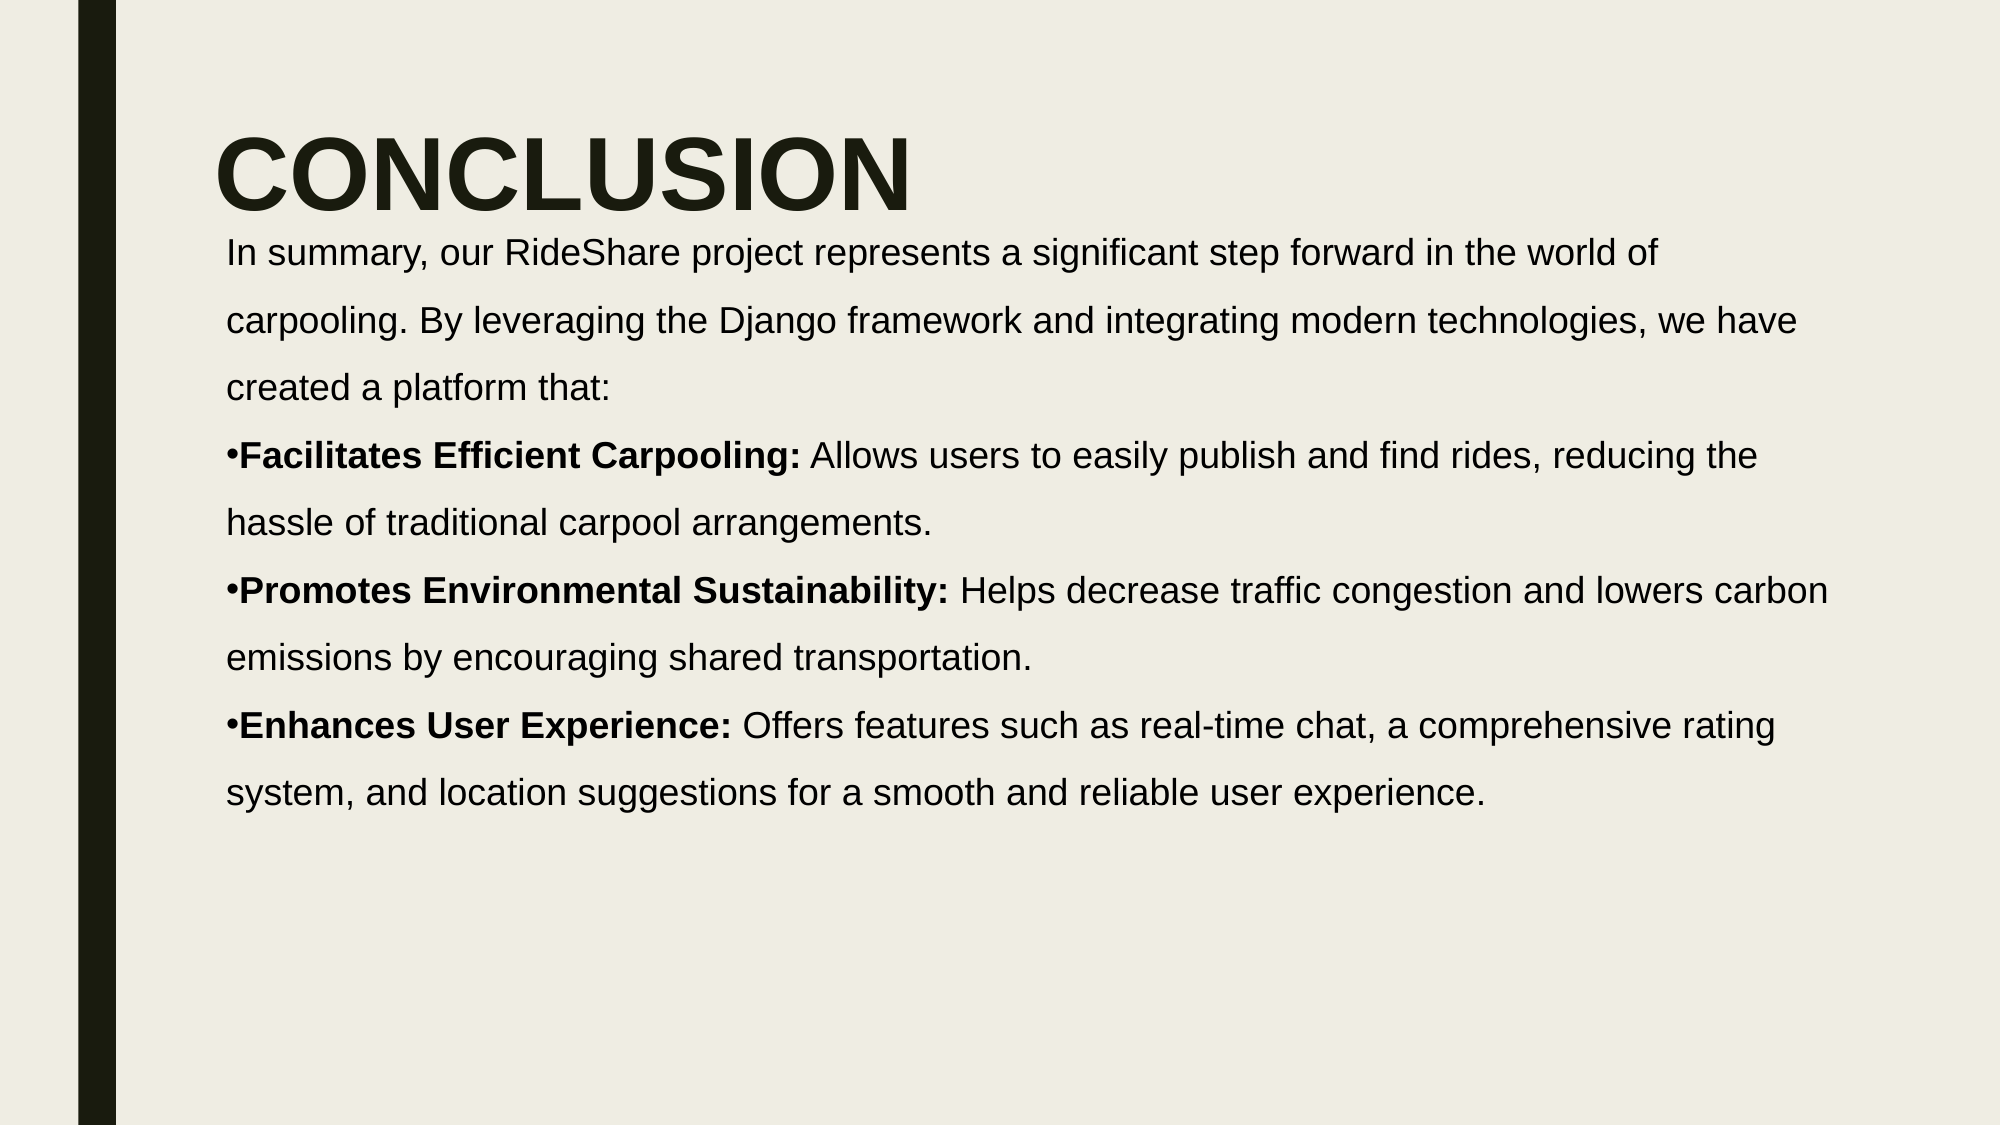

# CONCLUSION
In summary, our RideShare project represents a significant step forward in the world of carpooling. By leveraging the Django framework and integrating modern technologies, we have created a platform that:
Facilitates Efficient Carpooling: Allows users to easily publish and find rides, reducing the hassle of traditional carpool arrangements.
Promotes Environmental Sustainability: Helps decrease traffic congestion and lowers carbon emissions by encouraging shared transportation.
Enhances User Experience: Offers features such as real-time chat, a comprehensive rating system, and location suggestions for a smooth and reliable user experience.